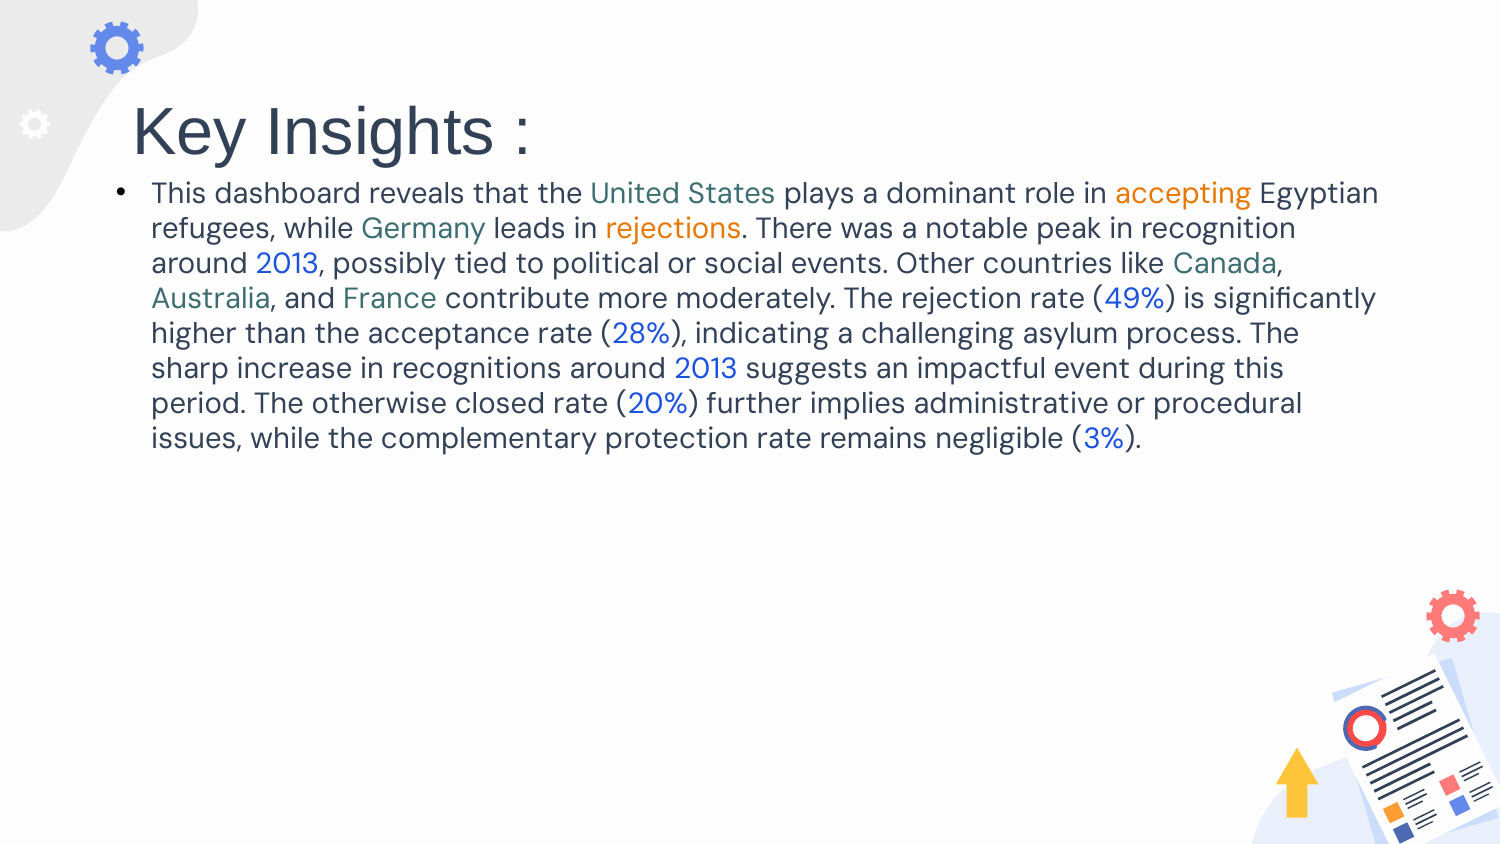

# Key Insights :
This dashboard reveals that the United States plays a dominant role in accepting Egyptian refugees, while Germany leads in rejections. There was a notable peak in recognition around 2013, possibly tied to political or social events. Other countries like Canada, Australia, and France contribute more moderately. The rejection rate (49%) is significantly higher than the acceptance rate (28%), indicating a challenging asylum process. The sharp increase in recognitions around 2013 suggests an impactful event during this period. The otherwise closed rate (20%) further implies administrative or procedural issues, while the complementary protection rate remains negligible (3%).